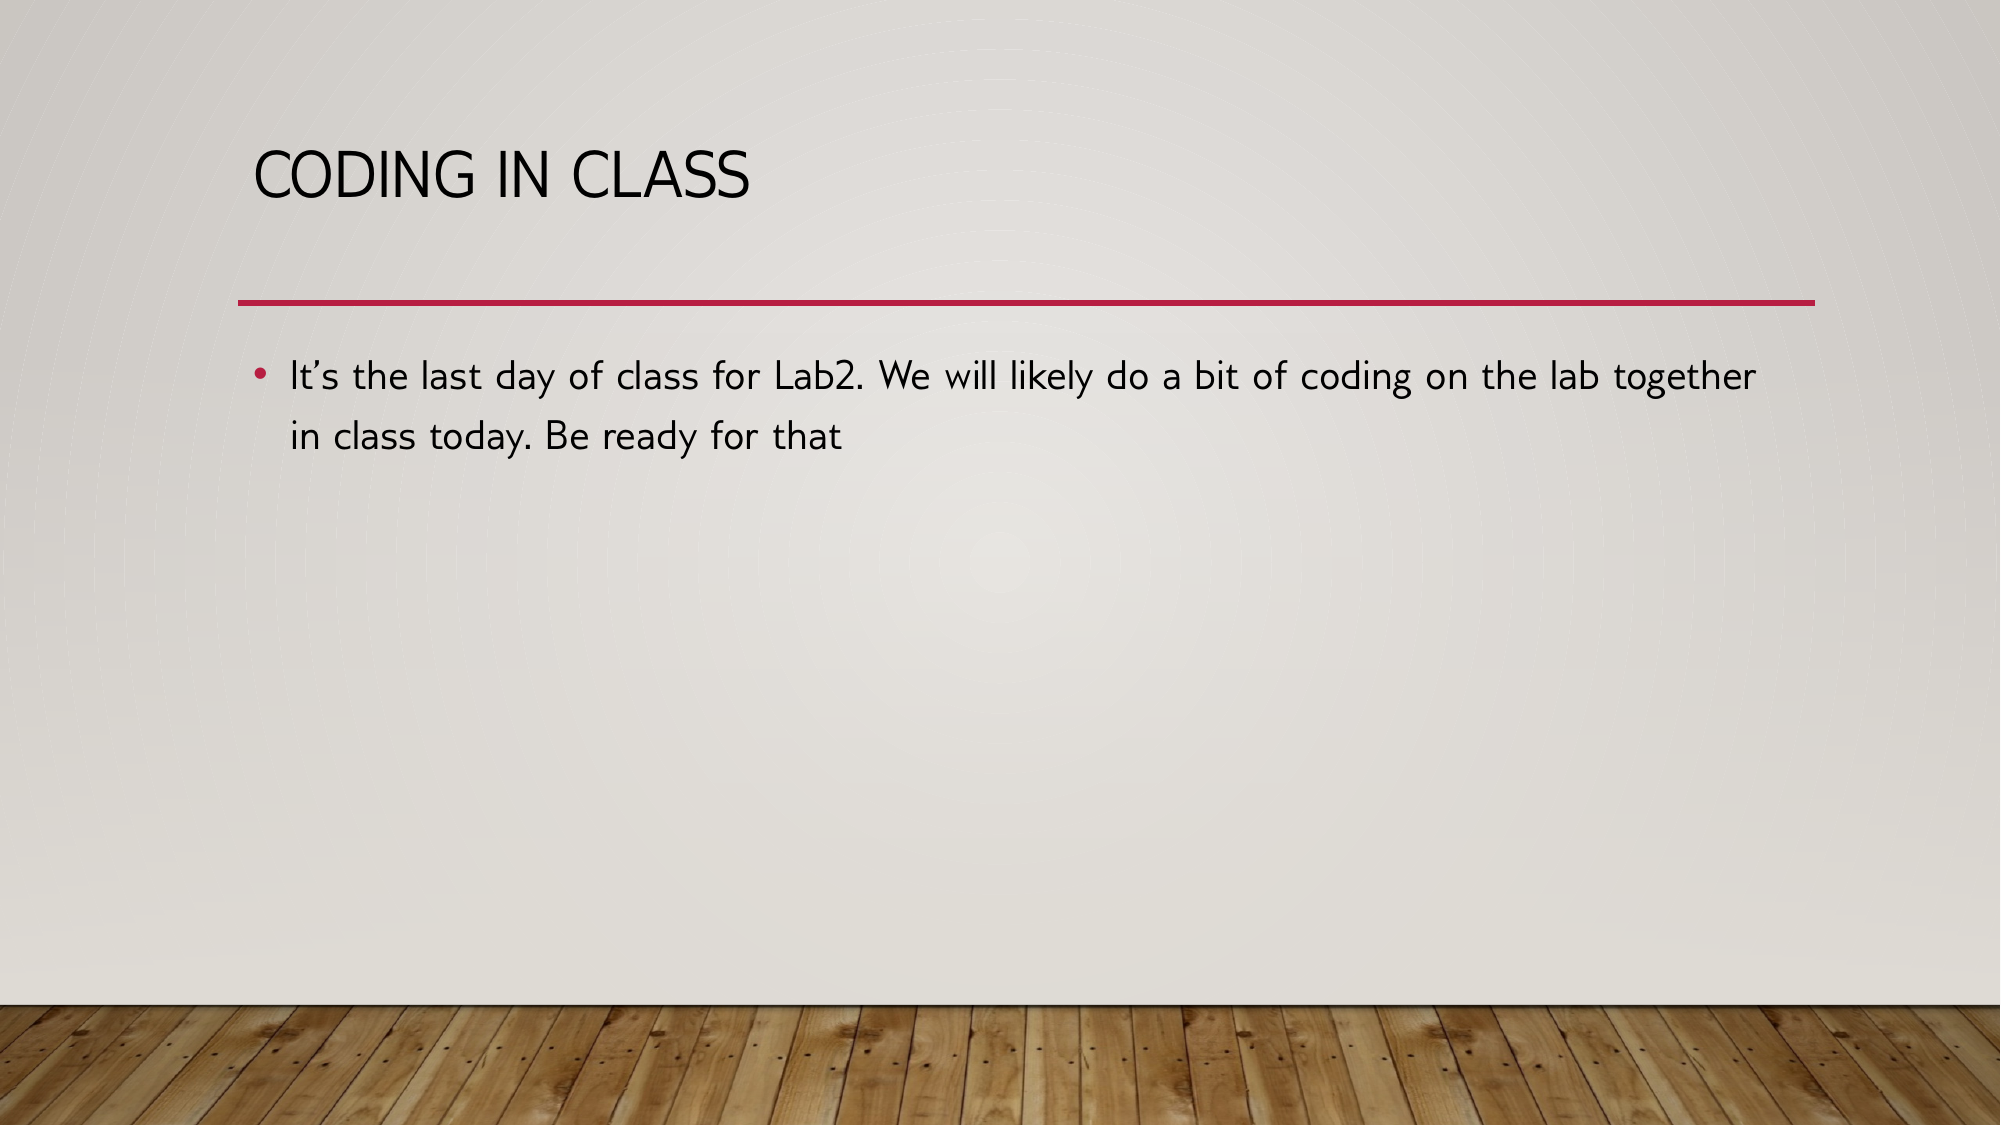

# Coding in Class
It’s the last day of class for Lab2. We will likely do a bit of coding on the lab together in class today. Be ready for that